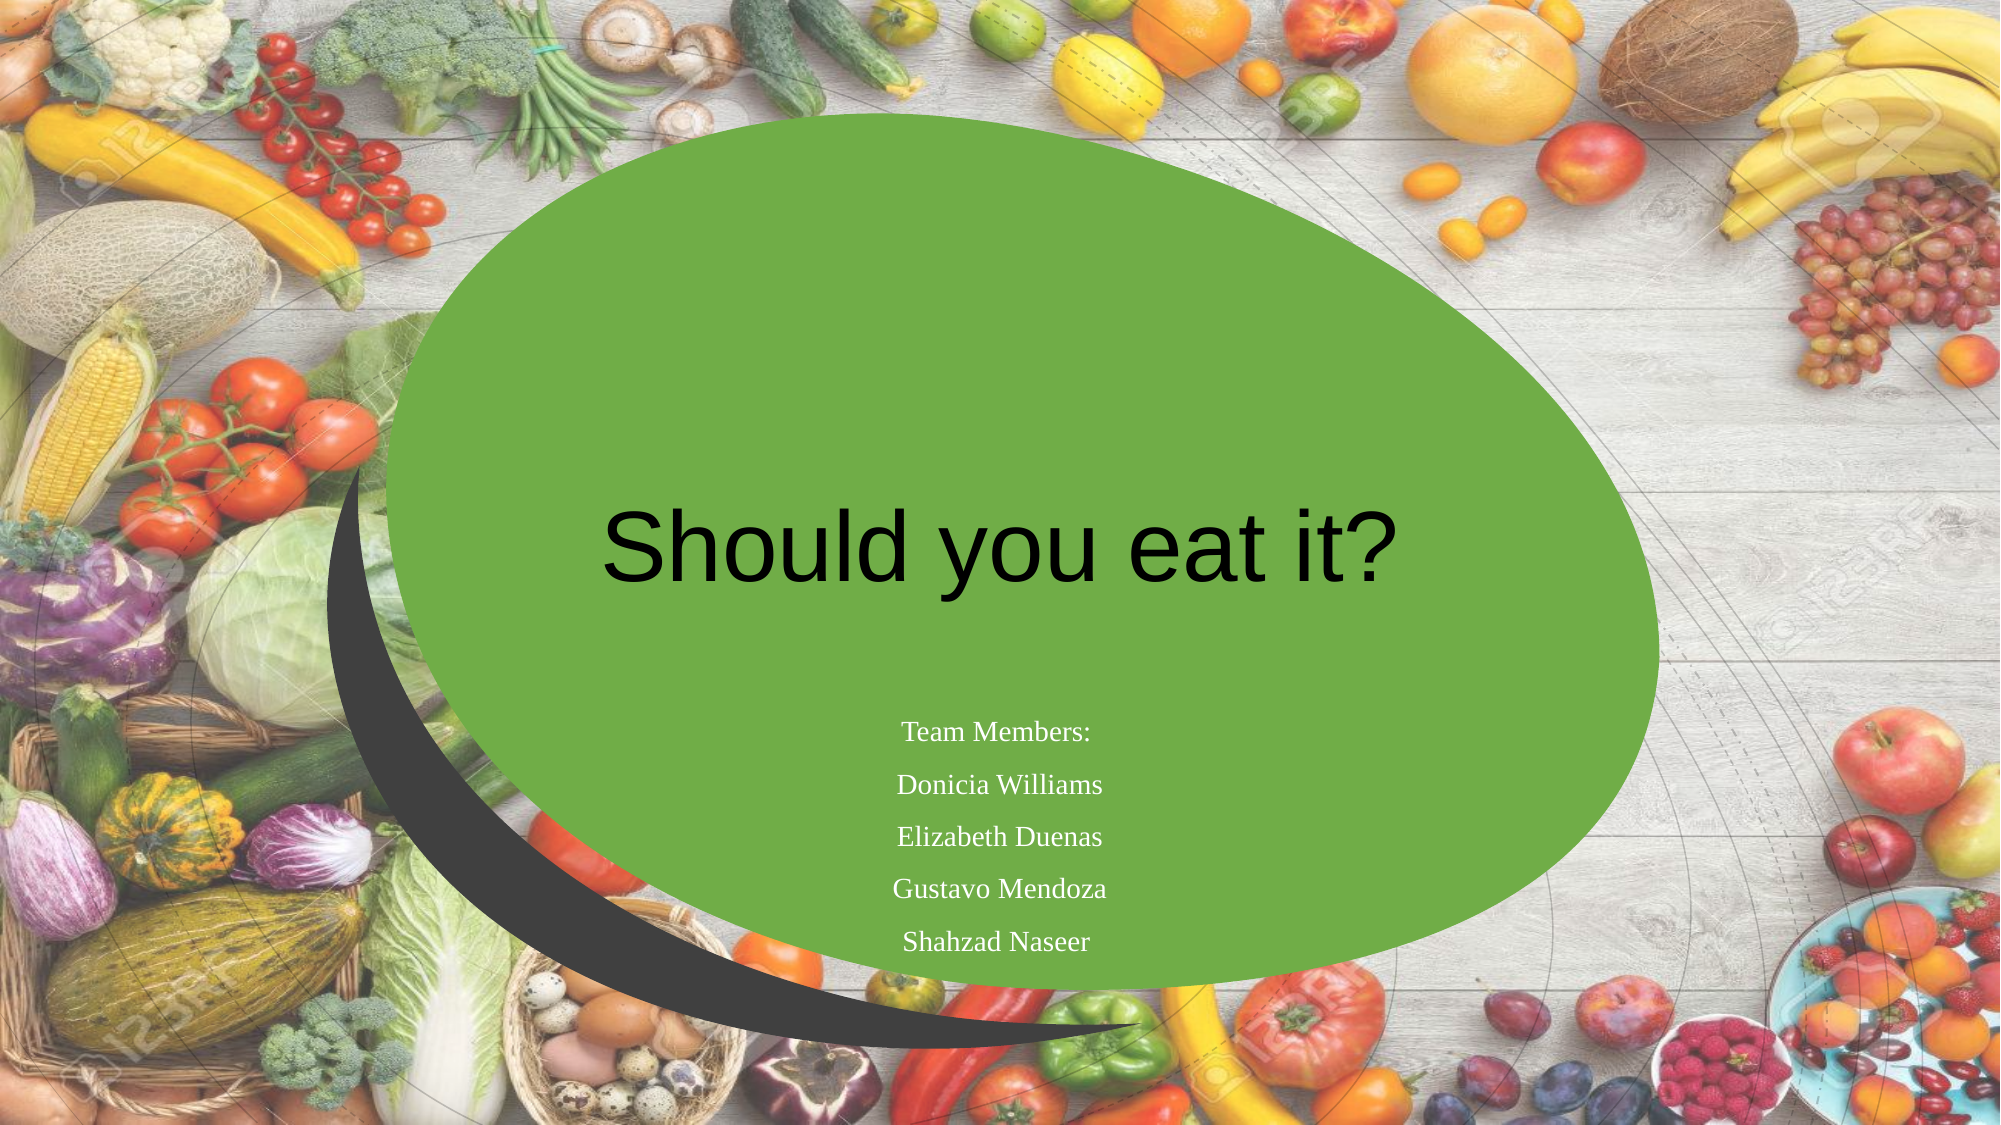

# Should you eat it?

Team Members:
Donicia Williams
Elizabeth Duenas
Gustavo Mendoza
Shahzad Naseer